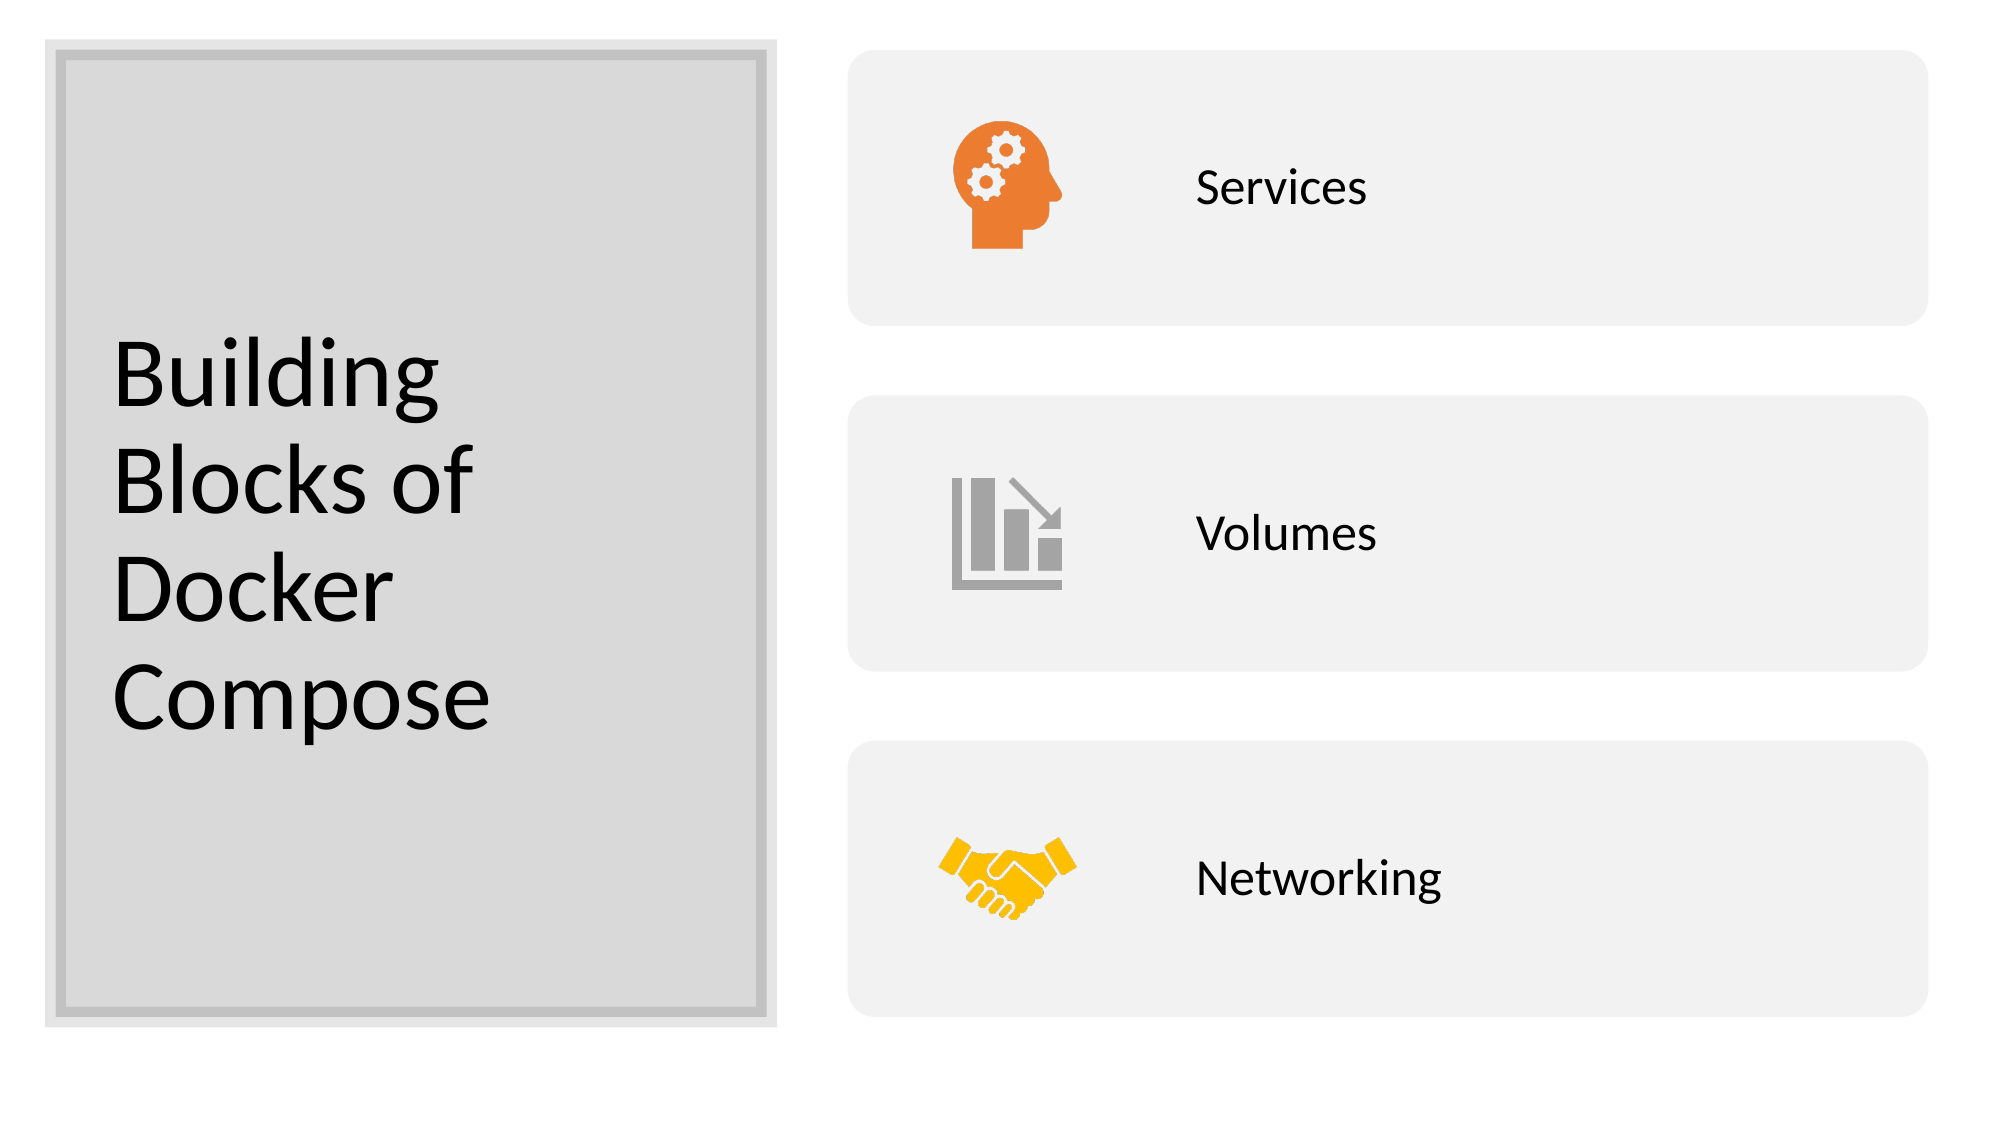

Services
Volumes
Networking
# Building Blocks of Docker Compose